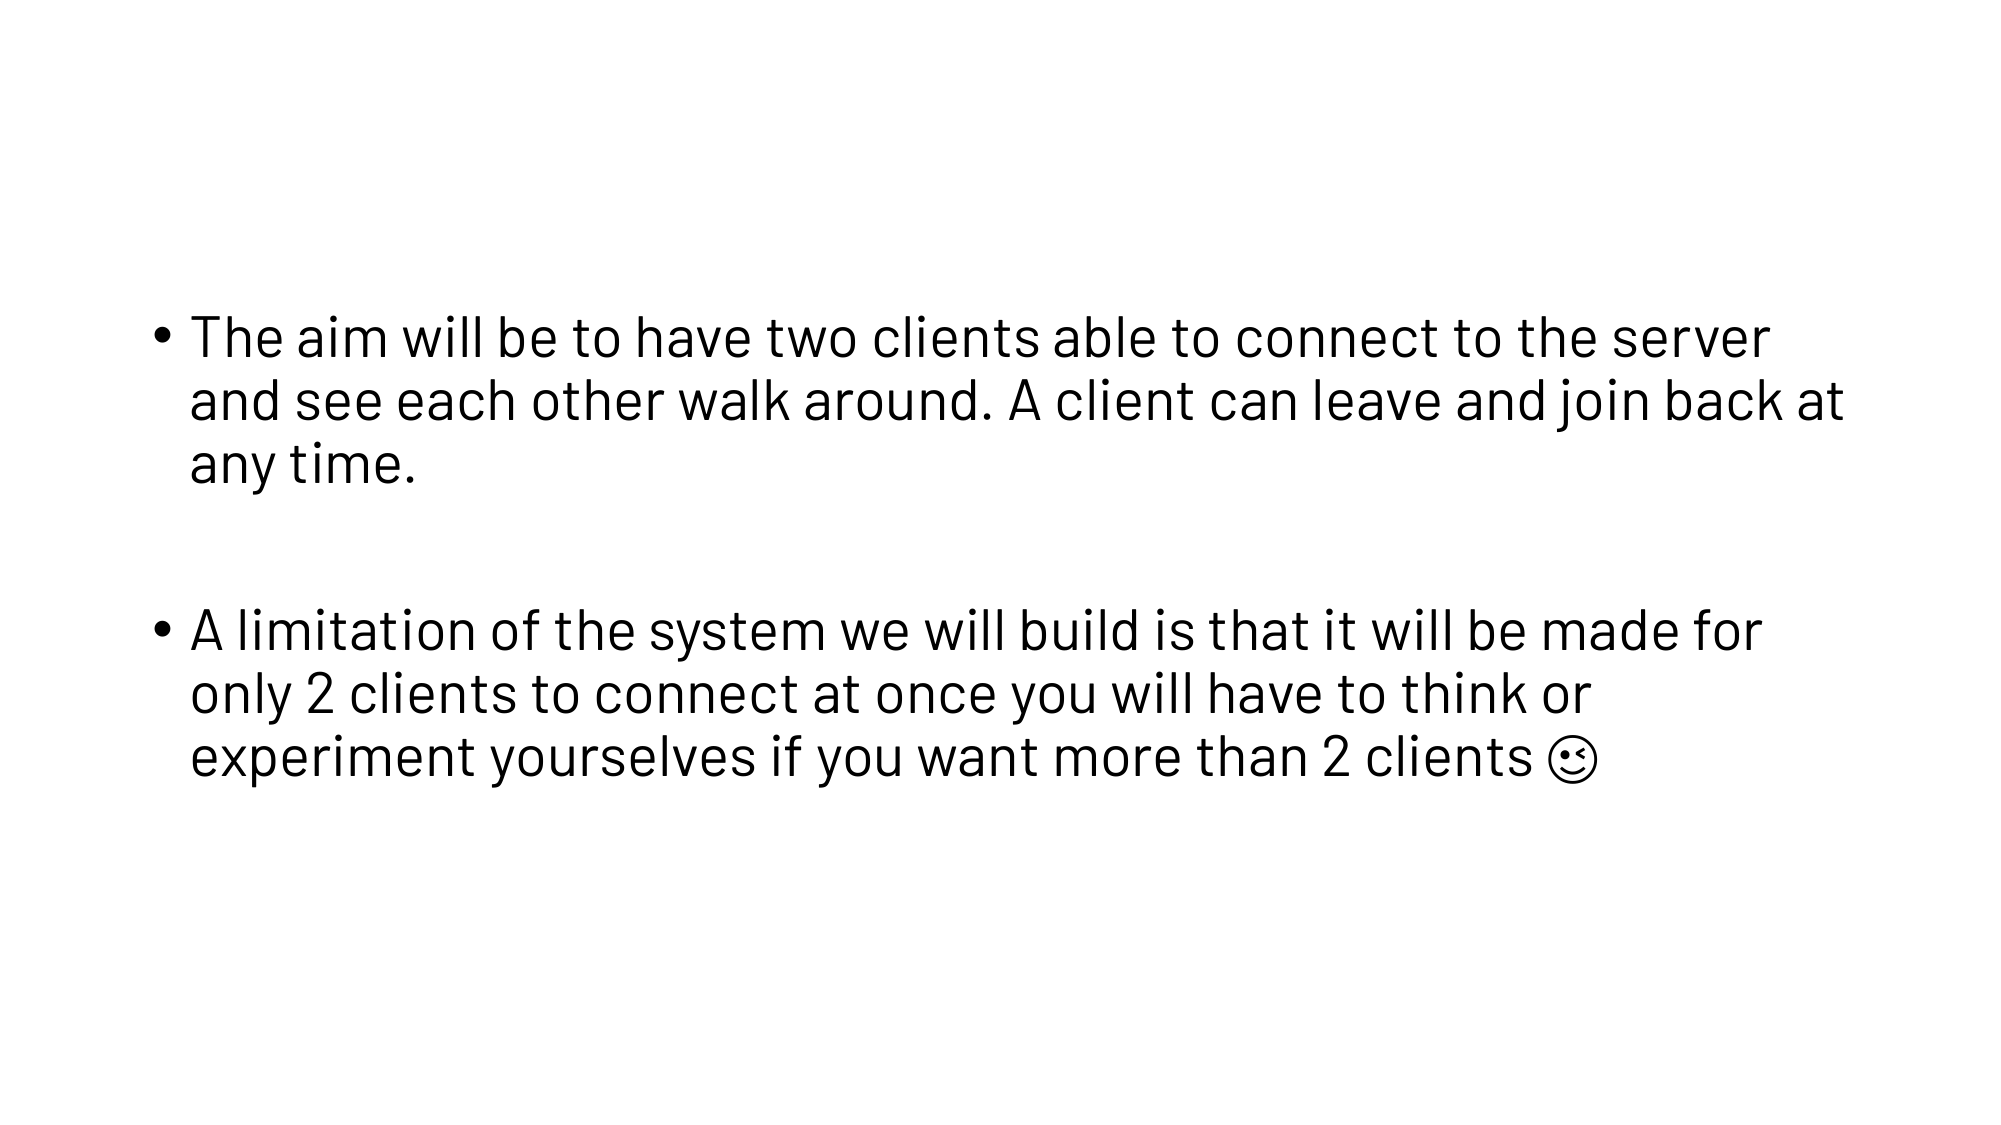

#
The aim will be to have two clients able to connect to the server and see each other walk around. A client can leave and join back at any time.

A limitation of the system we will build is that it will be made for only 2 clients to connect at once you will have to think or experiment yourselves if you want more than 2 clients 😉